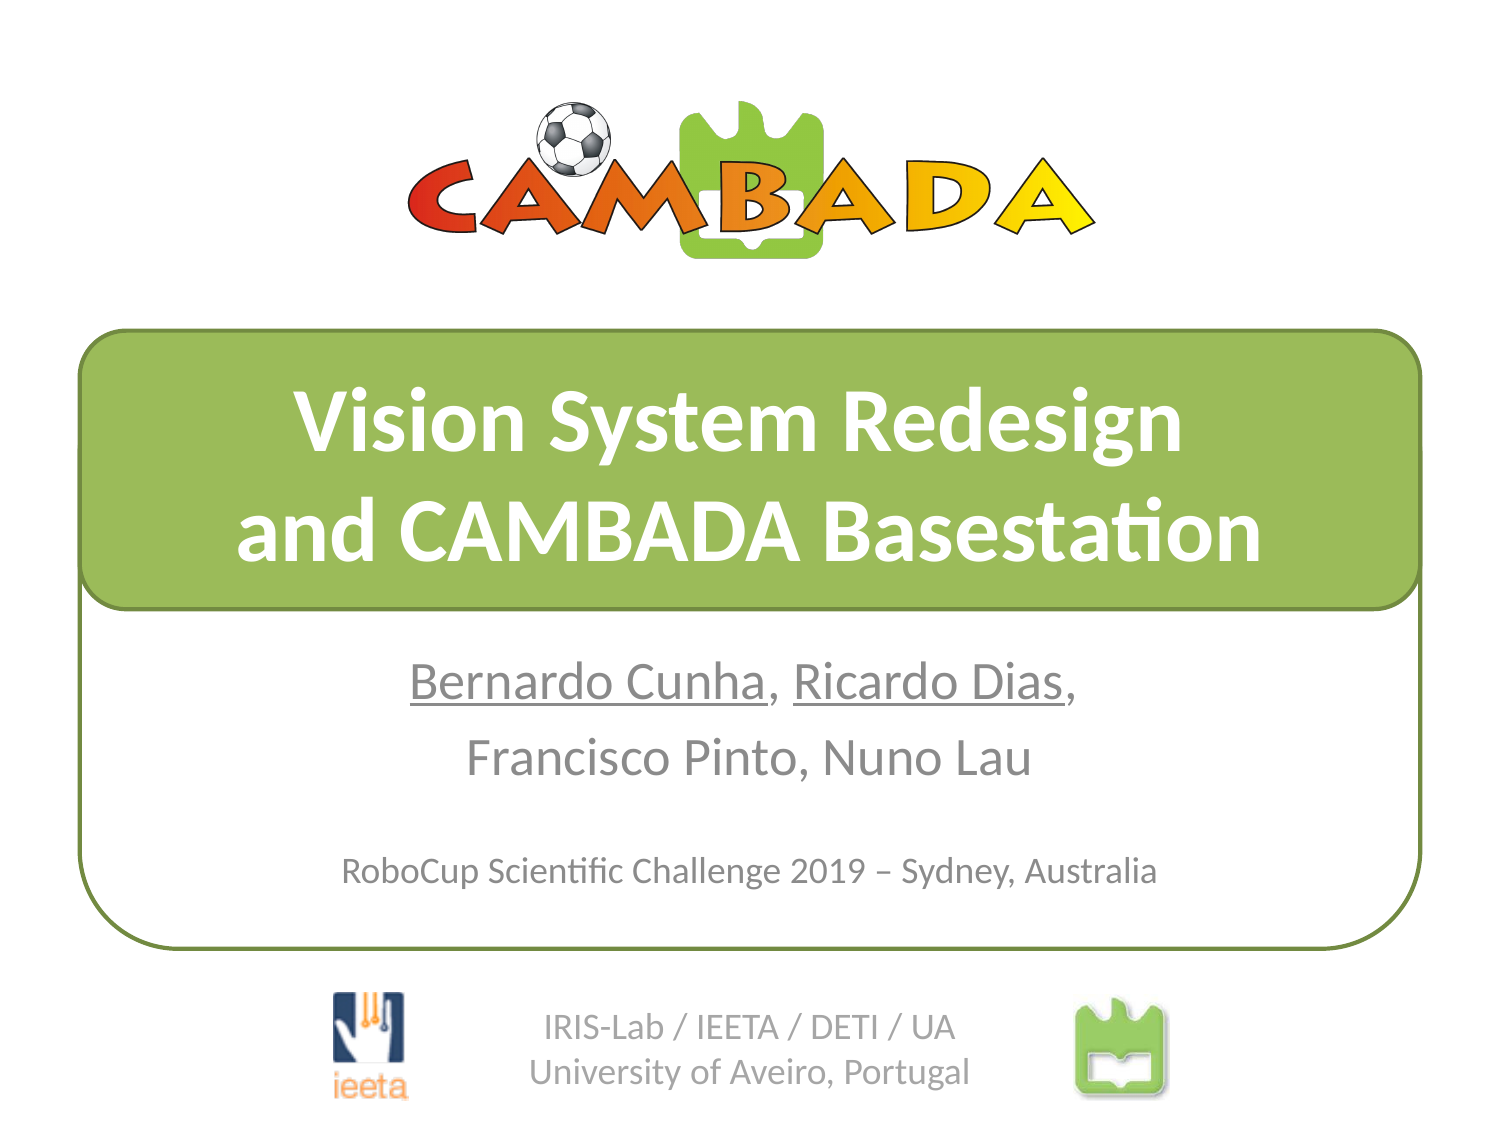

# Vision System Redesign and CAMBADA Basestation
Bernardo Cunha, Ricardo Dias,
Francisco Pinto, Nuno Lau

RoboCup Scientific Challenge 2019 – Sydney, Australia